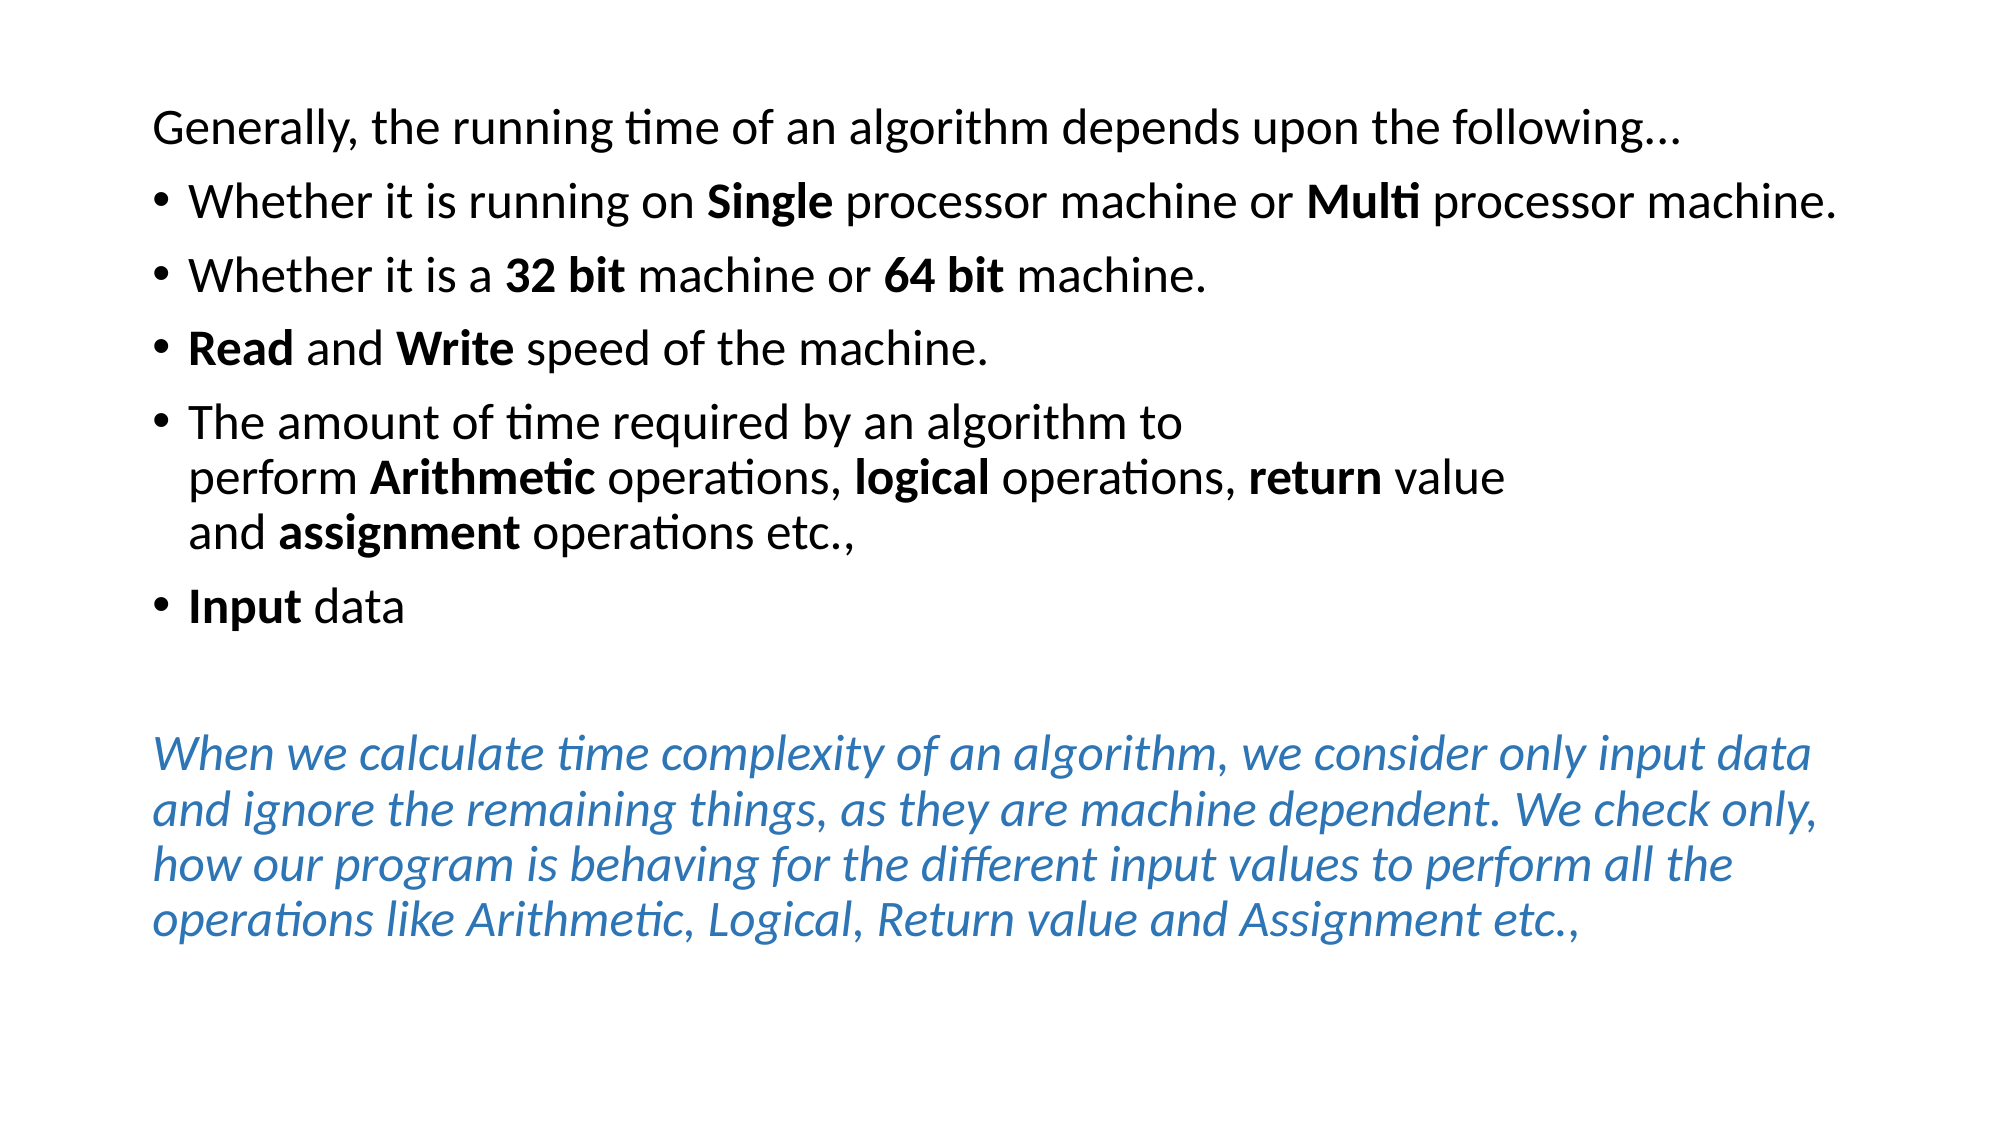

Generally, the running time of an algorithm depends upon the following...
Whether it is running on Single processor machine or Multi processor machine.
Whether it is a 32 bit machine or 64 bit machine.
Read and Write speed of the machine.
The amount of time required by an algorithm to perform Arithmetic operations, logical operations, return value and assignment operations etc.,
Input data

When we calculate time complexity of an algorithm, we consider only input data and ignore the remaining things, as they are machine dependent. We check only, how our program is behaving for the different input values to perform all the operations like Arithmetic, Logical, Return value and Assignment etc.,